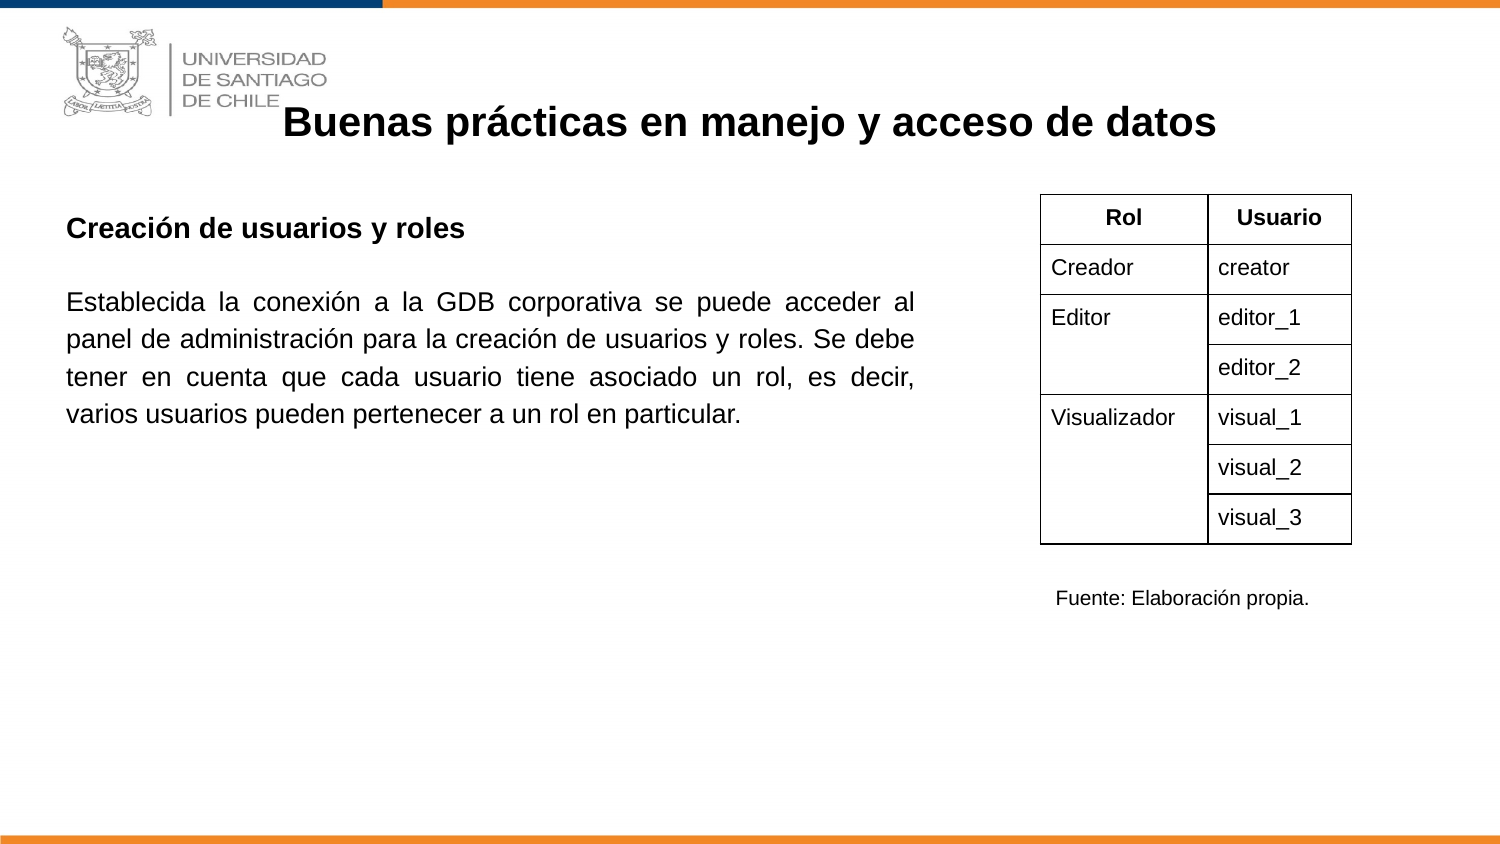

# Buenas prácticas en manejo y acceso de datos
Creación de usuarios y roles

Establecida la conexión a la GDB corporativa se puede acceder al panel de administración para la creación de usuarios y roles. Se debe tener en cuenta que cada usuario tiene asociado un rol, es decir, varios usuarios pueden pertenecer a un rol en particular.
| Rol | Usuario |
| --- | --- |
| Creador | creator |
| Editor | editor\_1 |
|  | editor\_2 |
| Visualizador | visual\_1 |
|  | visual\_2 |
|  | visual\_3 |
Fuente: Elaboración propia.